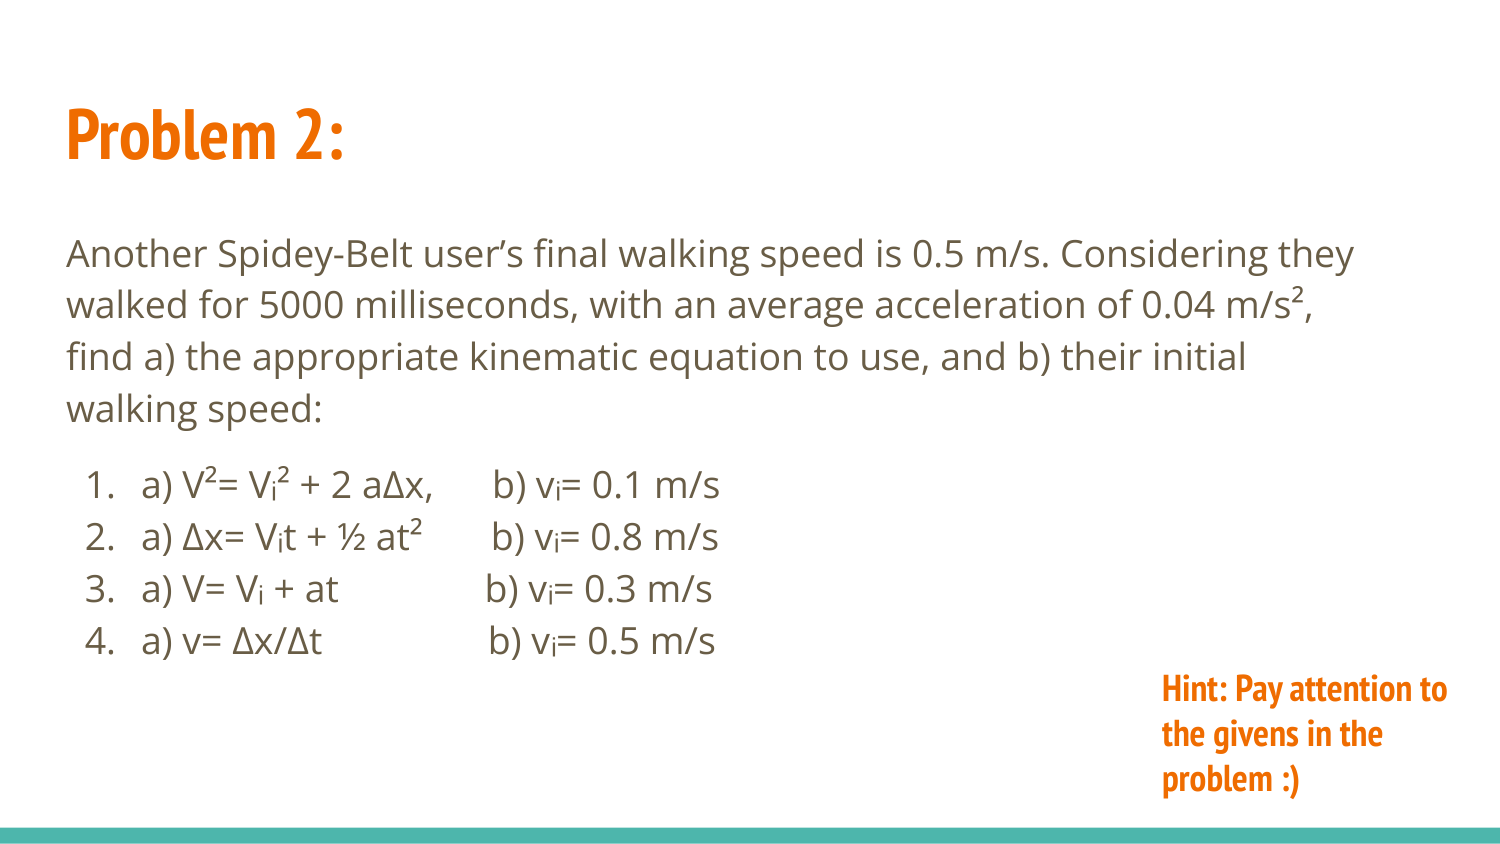

# Problem 2:
Another Spidey-Belt user’s final walking speed is 0.5 m/s. Considering they walked for 5000 milliseconds, with an average acceleration of 0.04 m/s², find a) the appropriate kinematic equation to use, and b) their initial walking speed:
a) V²= Vᵢ² + 2 aΔx,      b) vᵢ= 0.1 m/s
a) Δx= Vᵢt + ½ at²       b) vᵢ= 0.8 m/s
a) V= Vᵢ + at               b) vᵢ= 0.3 m/s
a) v= Δx/Δt                 b) vᵢ= 0.5 m/s

Hint: Pay attention to the givens in the problem :)